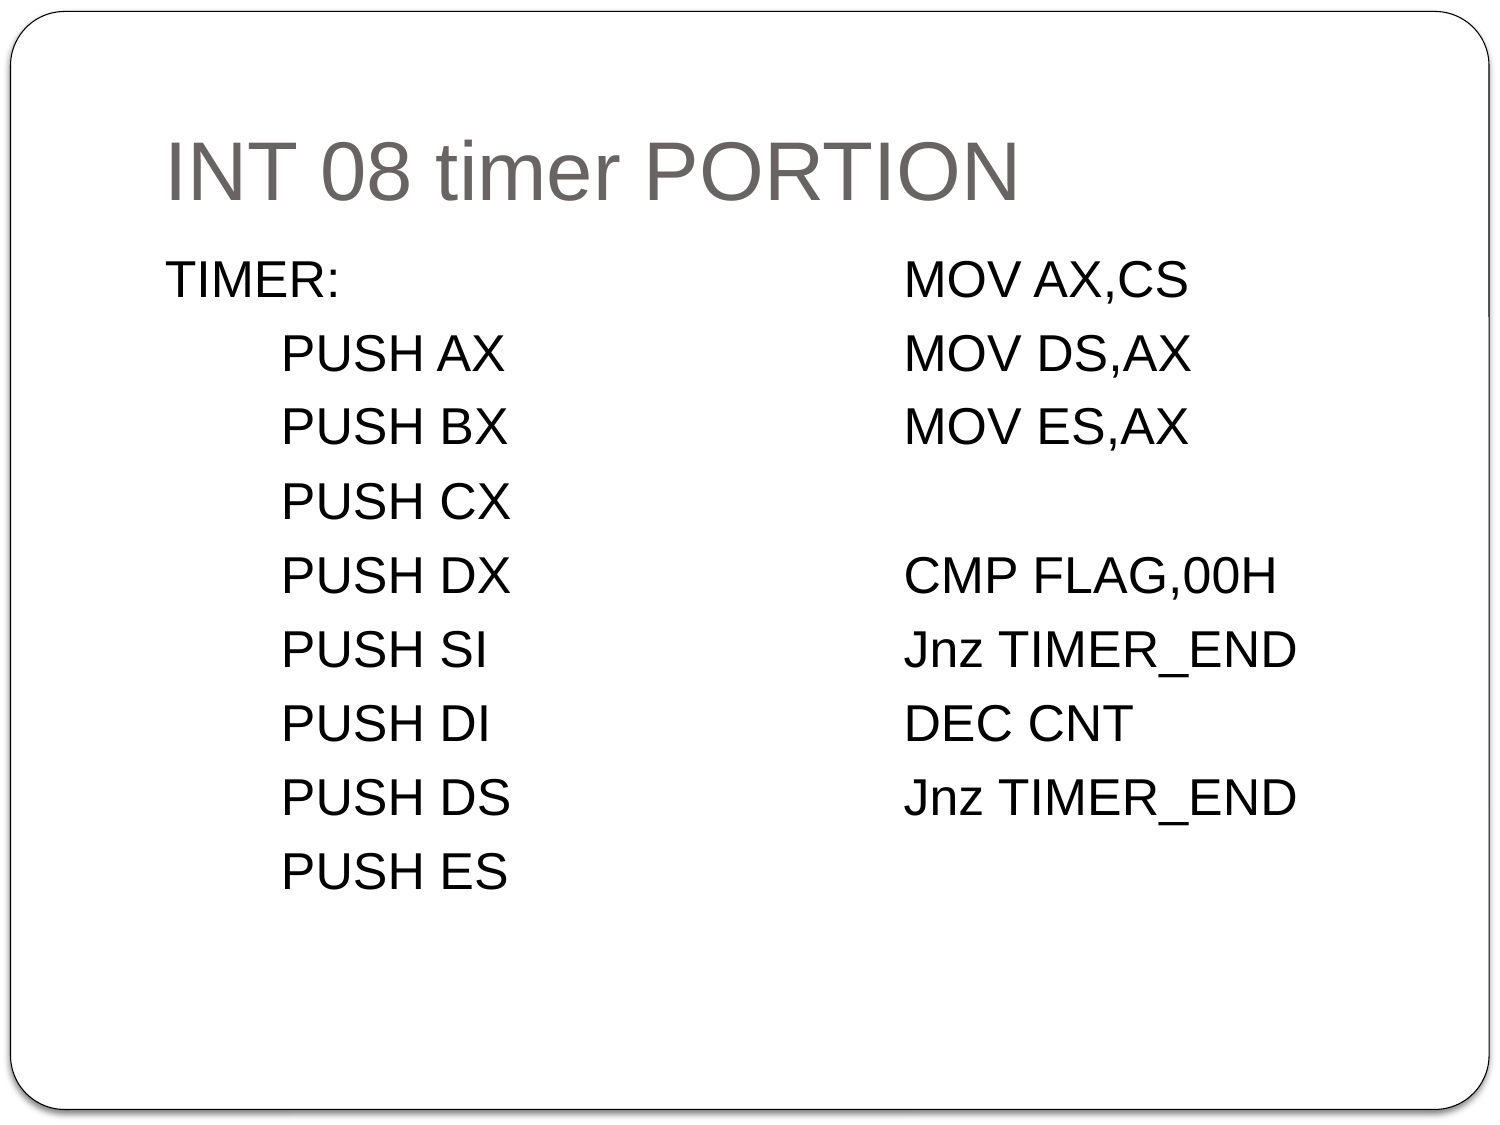

# INT 08 timer PORTION
TIMER:
        PUSH AX
        PUSH BX
        PUSH CX
        PUSH DX
        PUSH SI
        PUSH DI
        PUSH DS
        PUSH ES

        MOV AX,CS
        MOV DS,AX
        MOV ES,AX

        CMP FLAG,00H
        Jnz TIMER_END
        DEC CNT
        Jnz TIMER_END